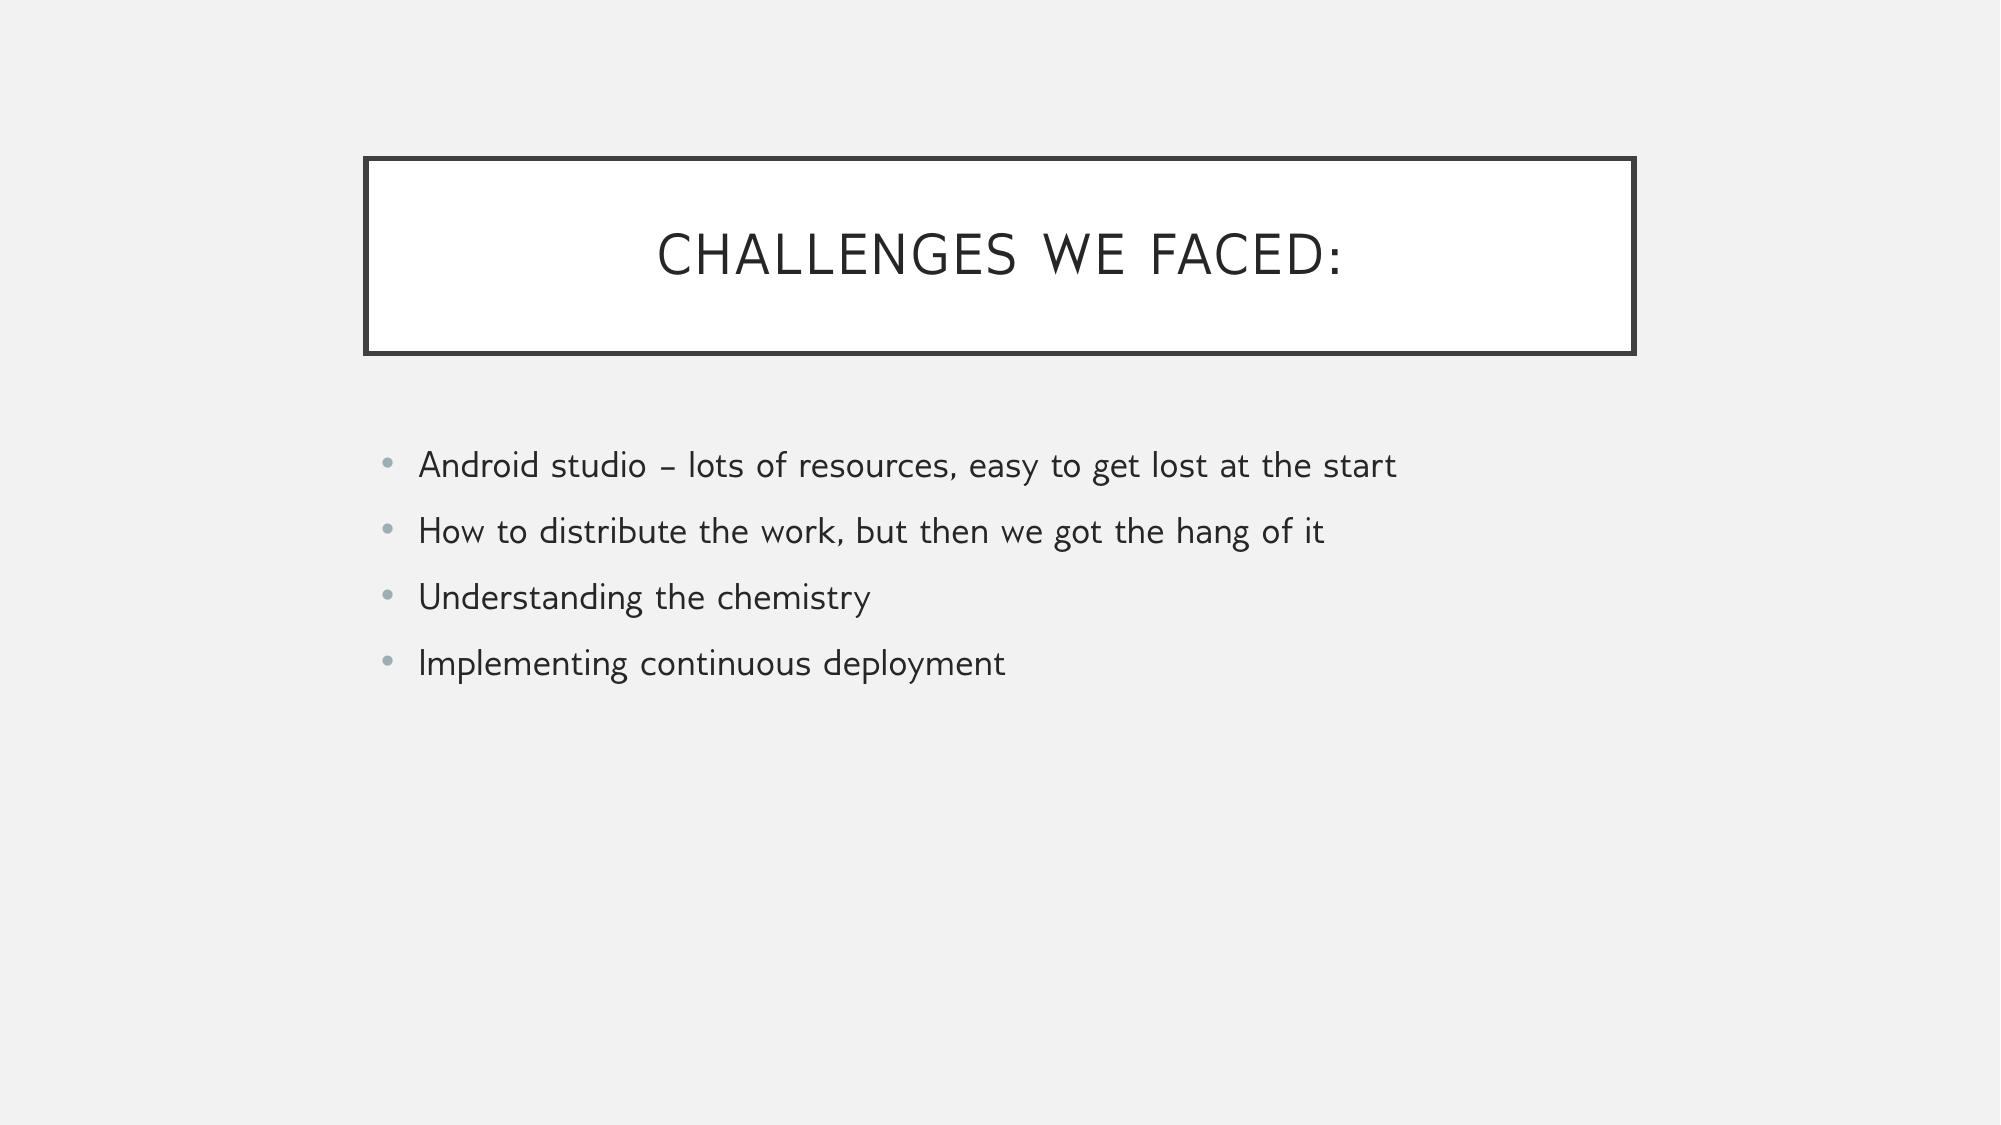

# CHALLENGES WE FACED:
Android studio – lots of resources, easy to get lost at the start
How to distribute the work, but then we got the hang of it
Understanding the chemistry
Implementing continuous deployment